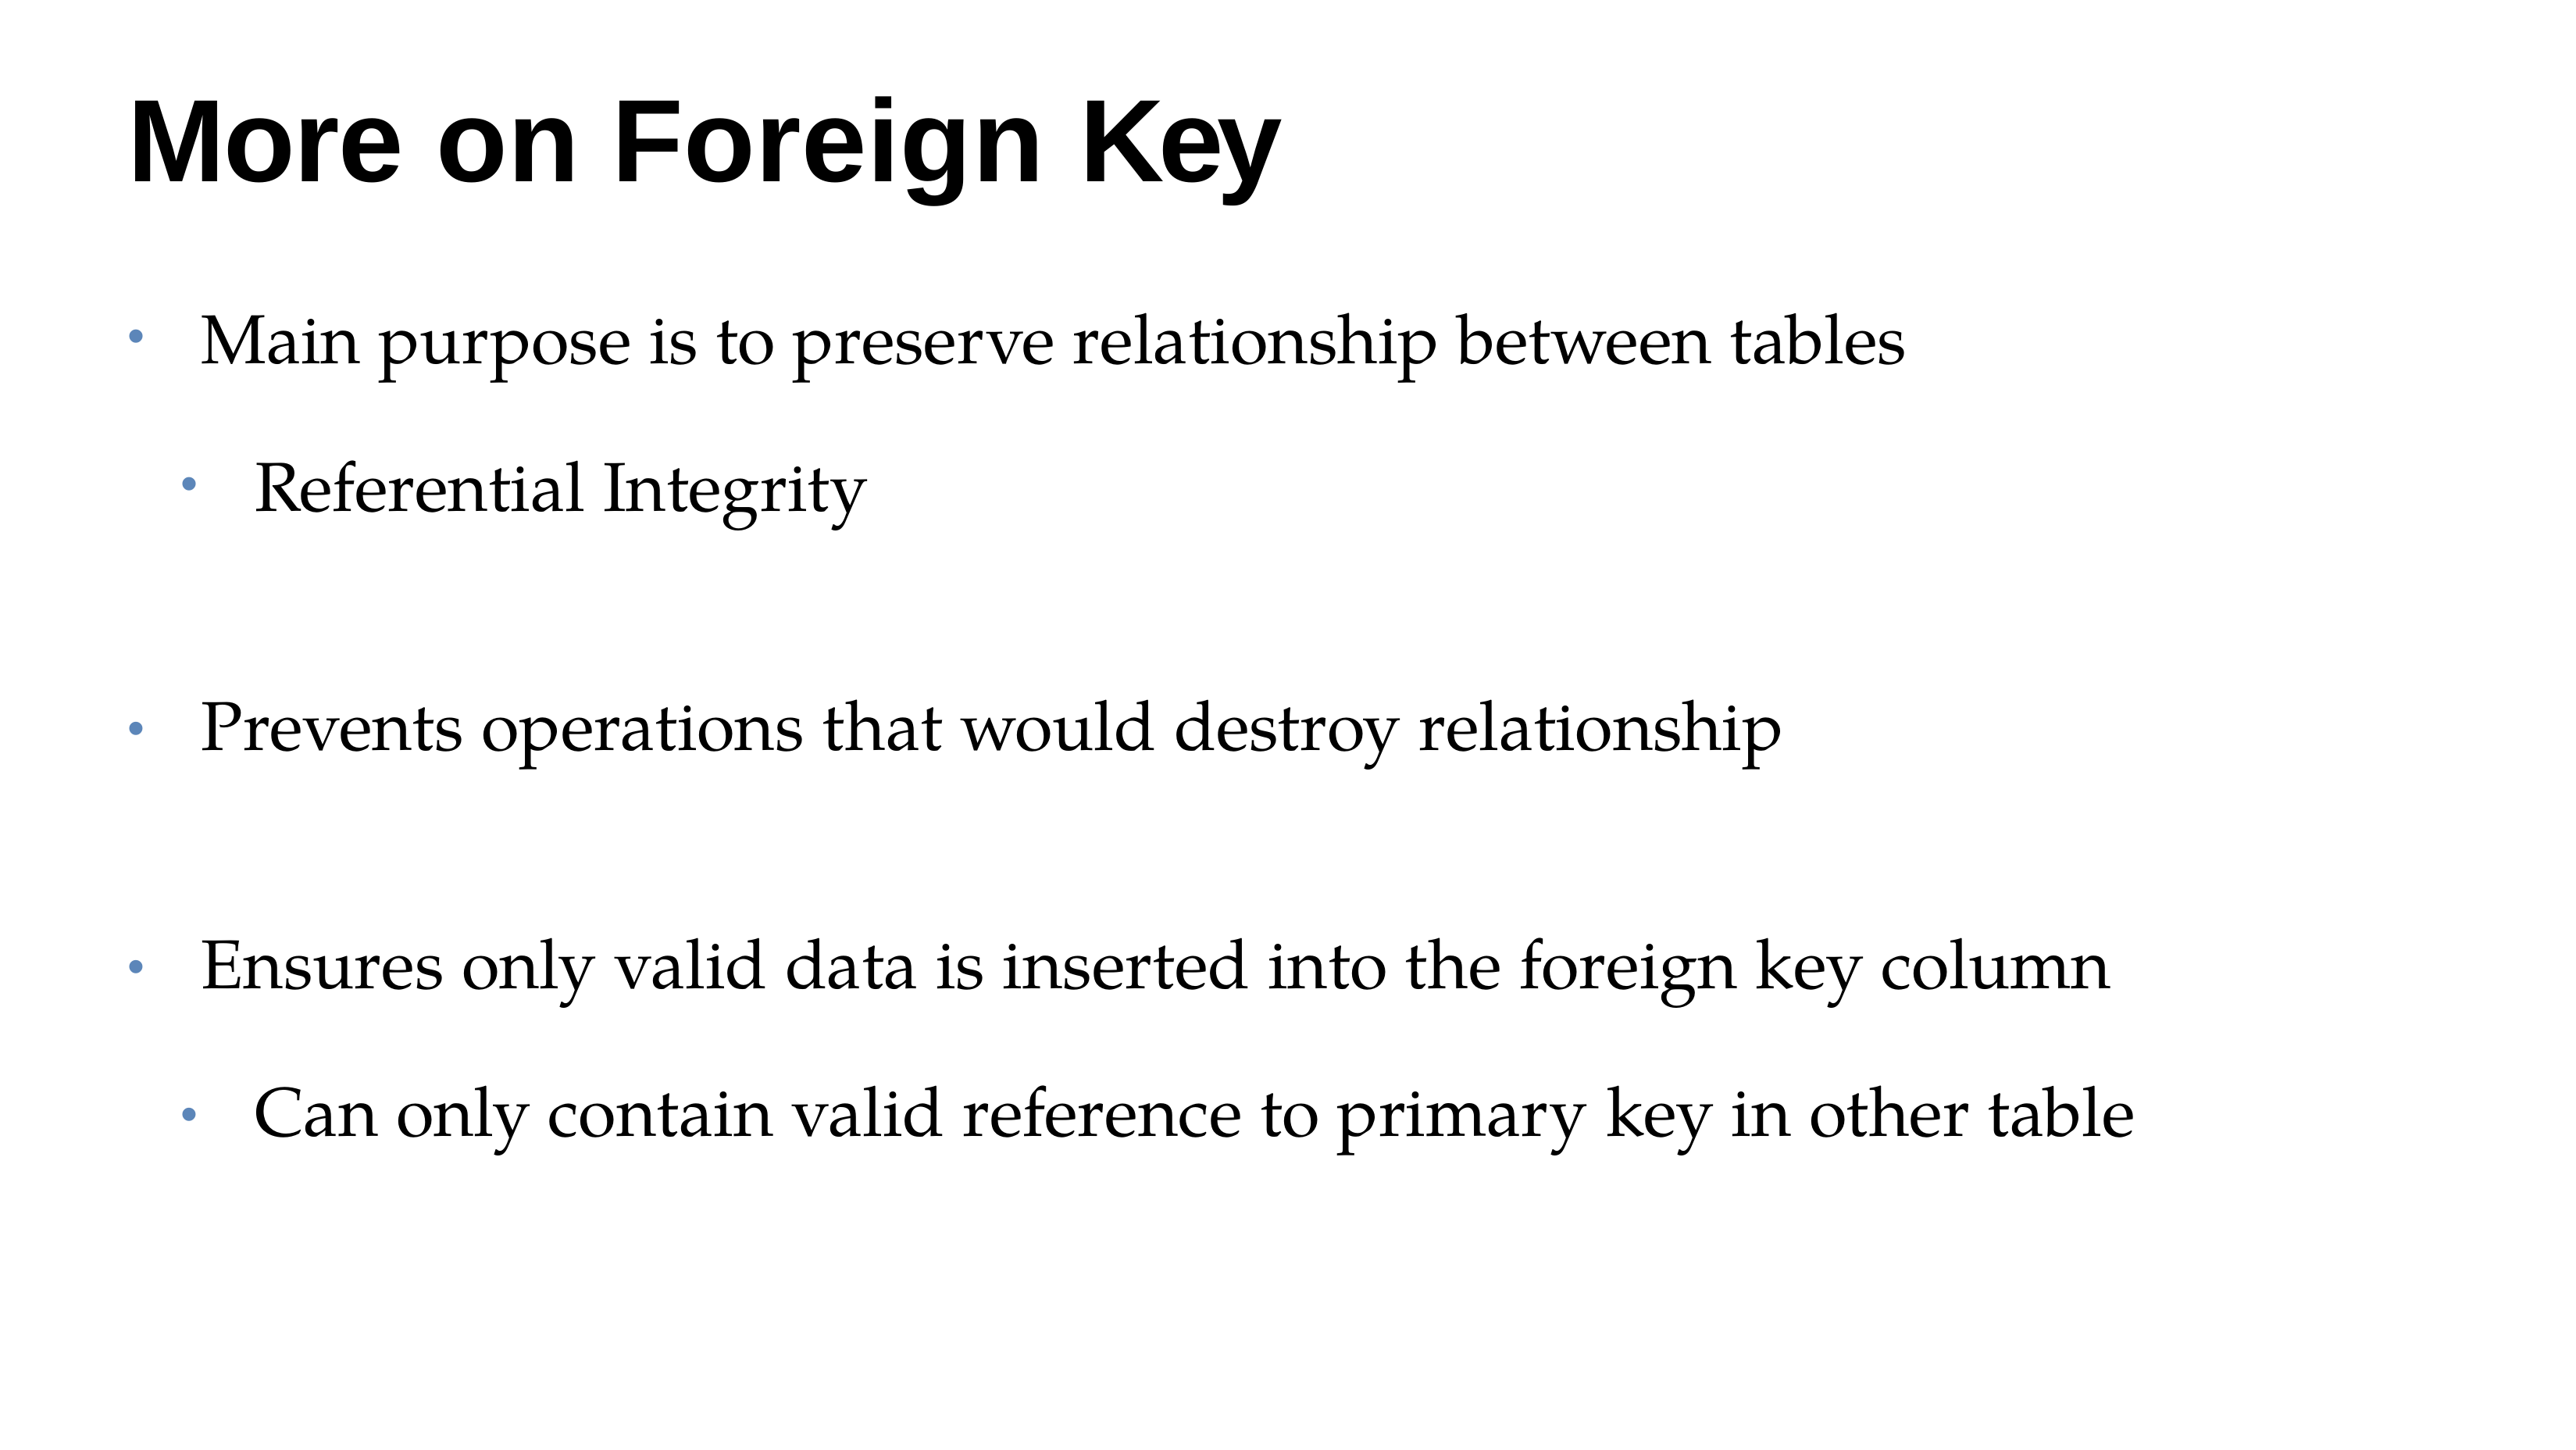

# More on Foreign Key
Main purpose is to preserve relationship between tables
Referential Integrity
Prevents operations that would destroy relationship
•
Ensures only valid data is inserted into the foreign key column
•
Can only contain valid reference to primary key in other table
•